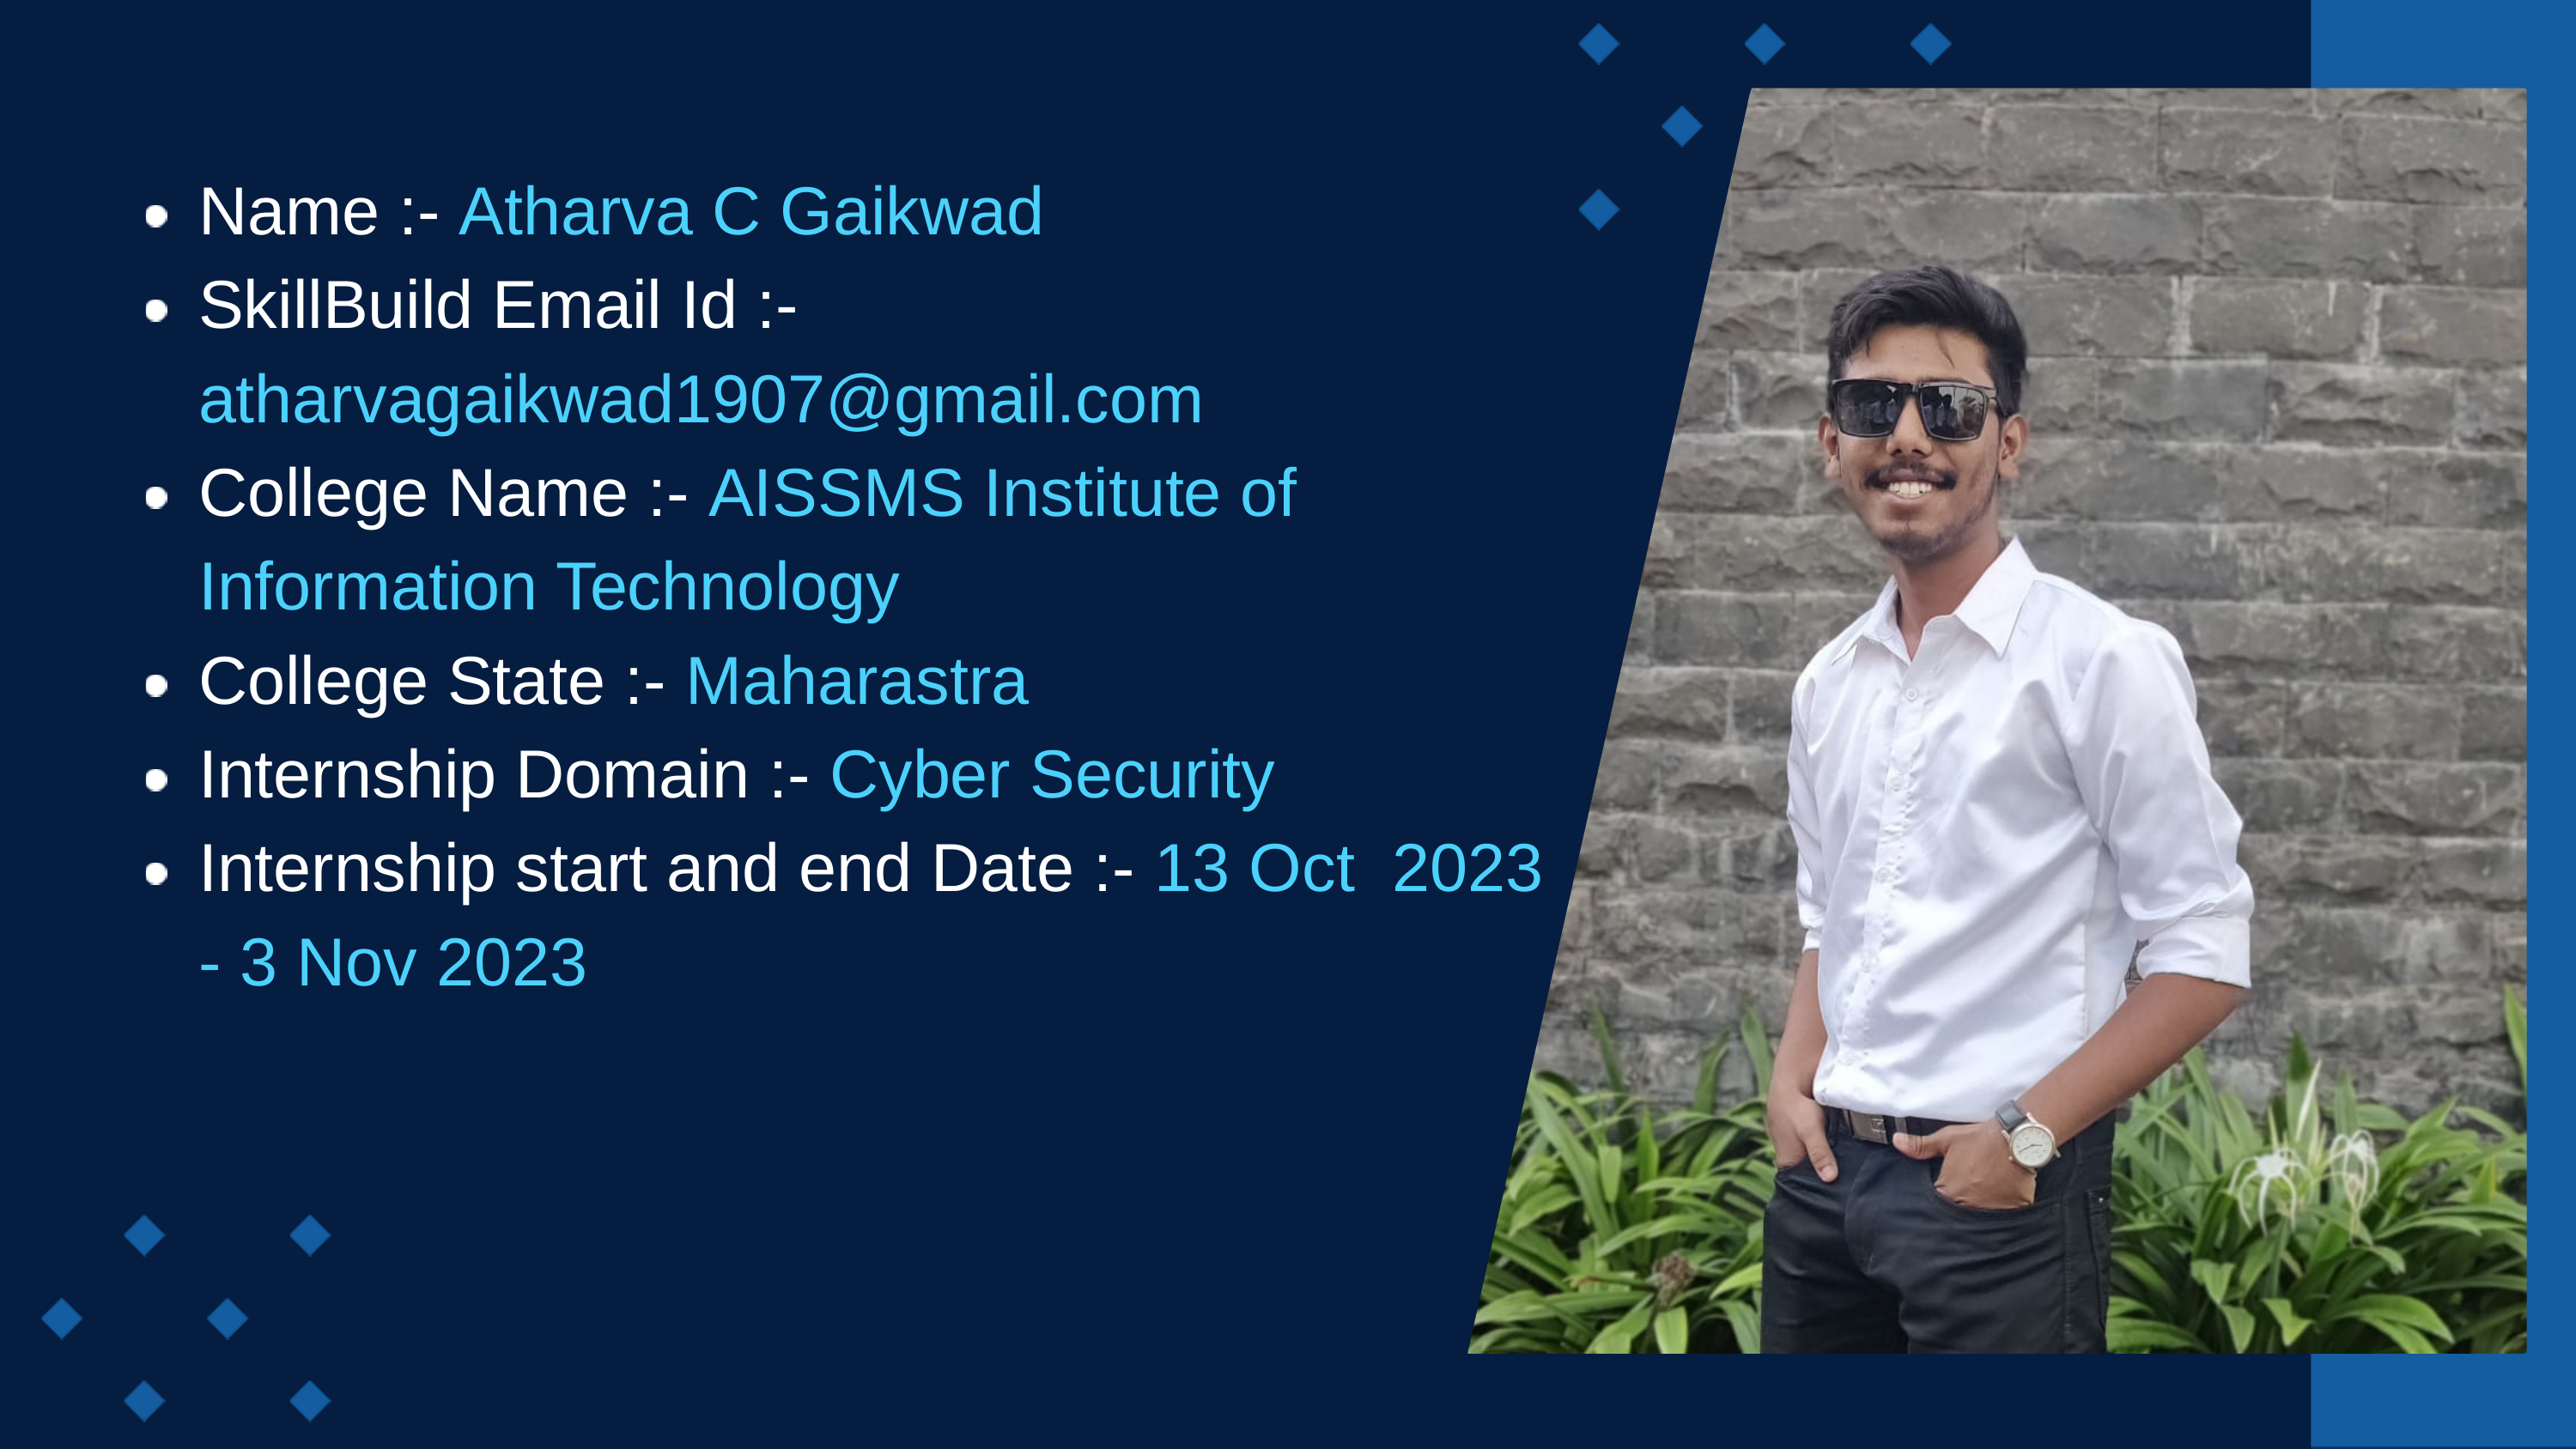

Name :- Atharva C Gaikwad
SkillBuild Email Id :- atharvagaikwad1907@gmail.com
College Name :- AISSMS Institute of Information Technology
College State :- Maharastra
Internship Domain :- Cyber Security
Internship start and end Date :- 13 Oct  2023 - 3 Nov 2023